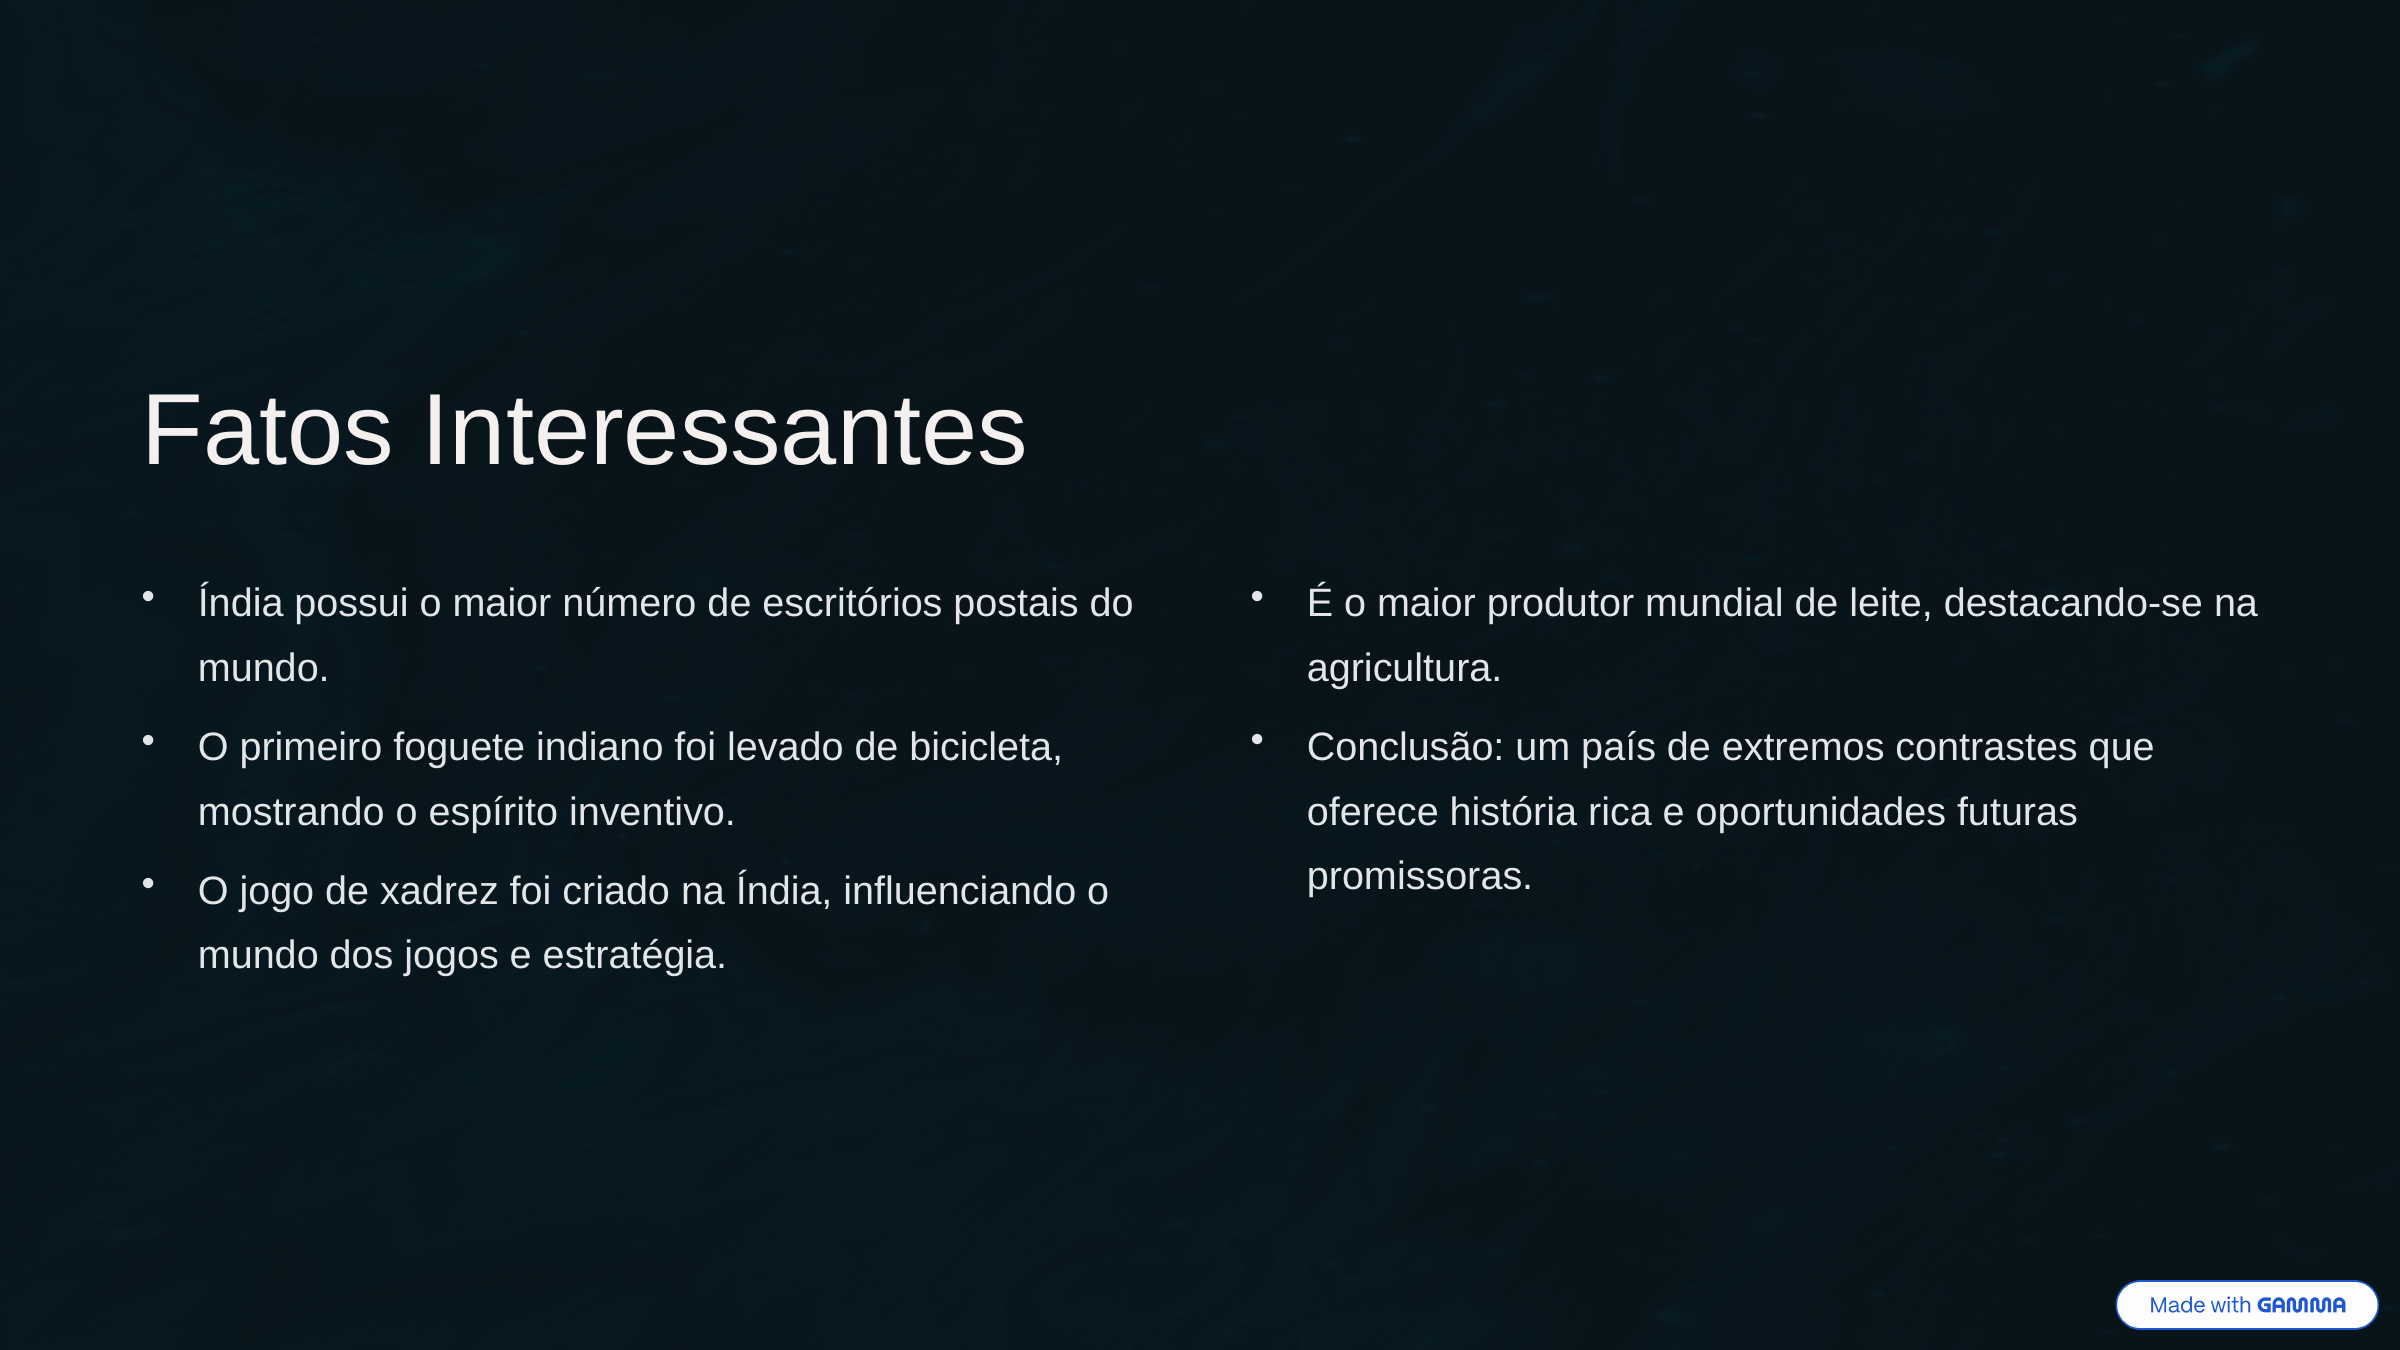

Fatos Interessantes
Índia possui o maior número de escritórios postais do mundo.
É o maior produtor mundial de leite, destacando-se na agricultura.
O primeiro foguete indiano foi levado de bicicleta, mostrando o espírito inventivo.
Conclusão: um país de extremos contrastes que oferece história rica e oportunidades futuras promissoras.
O jogo de xadrez foi criado na Índia, influenciando o mundo dos jogos e estratégia.